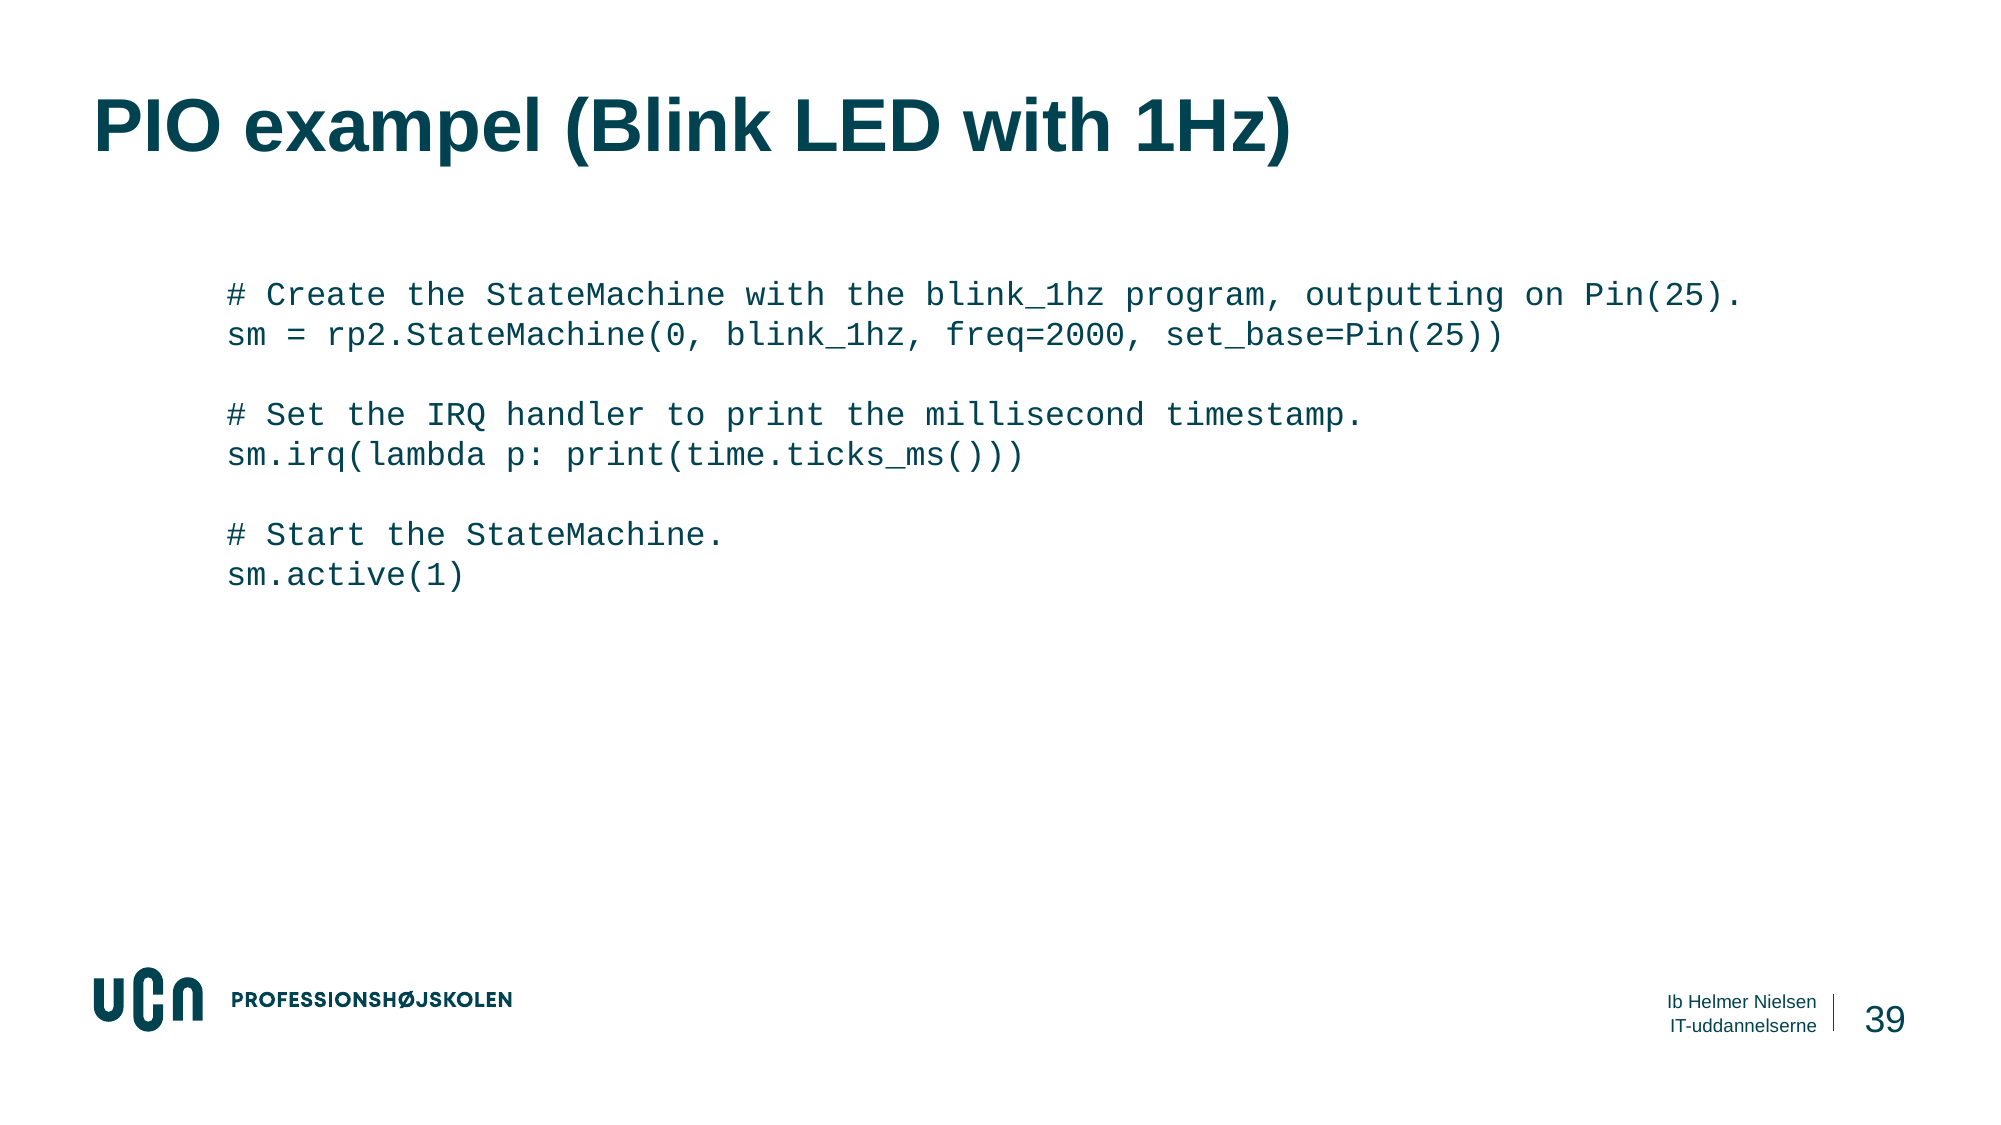

# PIO exampel (Blink LED with 1Hz)
# Create the StateMachine with the blink_1hz program, outputting on Pin(25).
sm = rp2.StateMachine(0, blink_1hz, freq=2000, set_base=Pin(25))

# Set the IRQ handler to print the millisecond timestamp.
sm.irq(lambda p: print(time.ticks_ms()))

# Start the StateMachine.
sm.active(1)
39